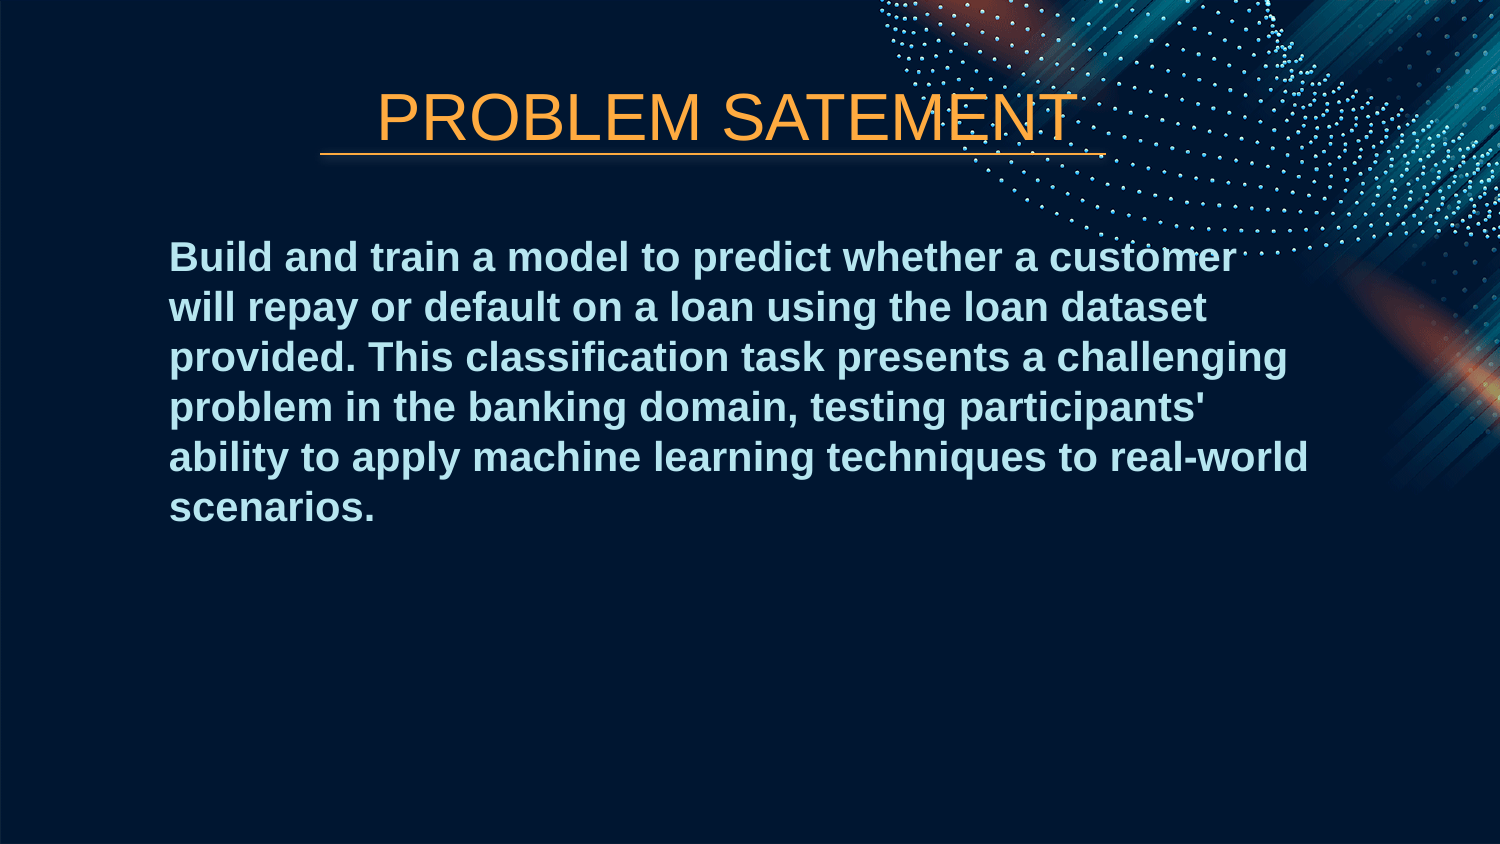

# PROBLEM SATEMENT
Build and train a model to predict whether a customer will repay or default on a loan using the loan dataset provided. This classification task presents a challenging problem in the banking domain, testing participants' ability to apply machine learning techniques to real-world scenarios.